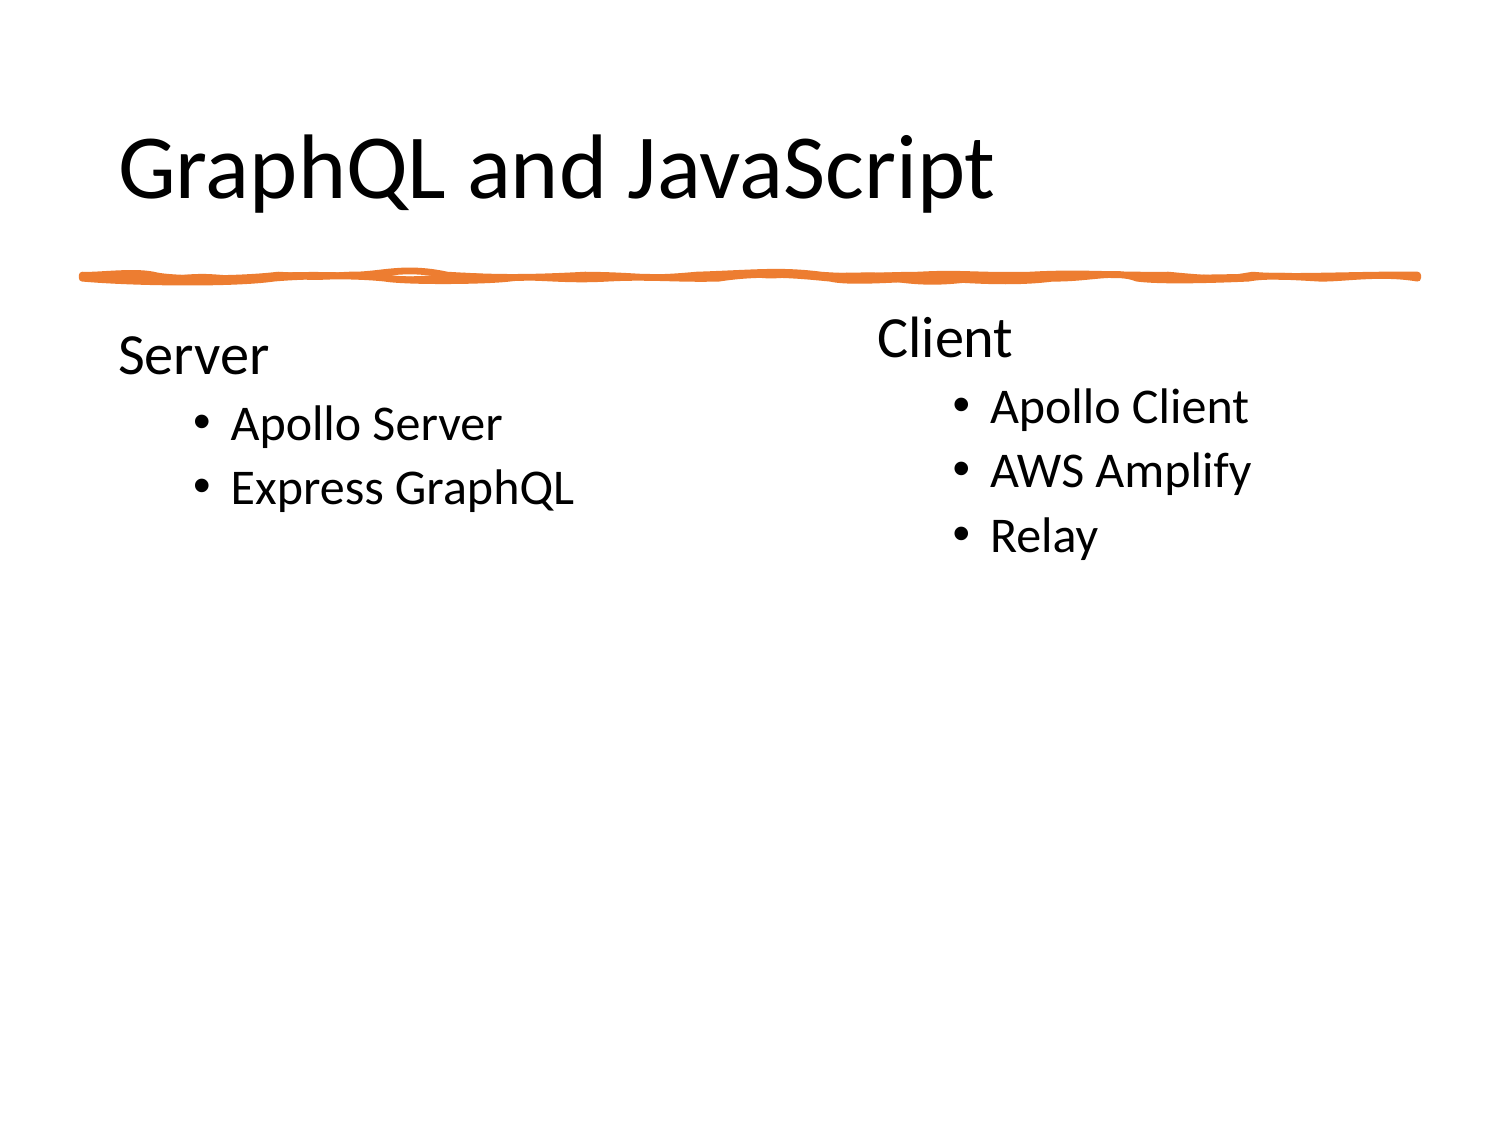

# GraphQL and JavaScript
Client
Apollo Client
AWS Amplify
Relay
Server
Apollo Server
Express GraphQL